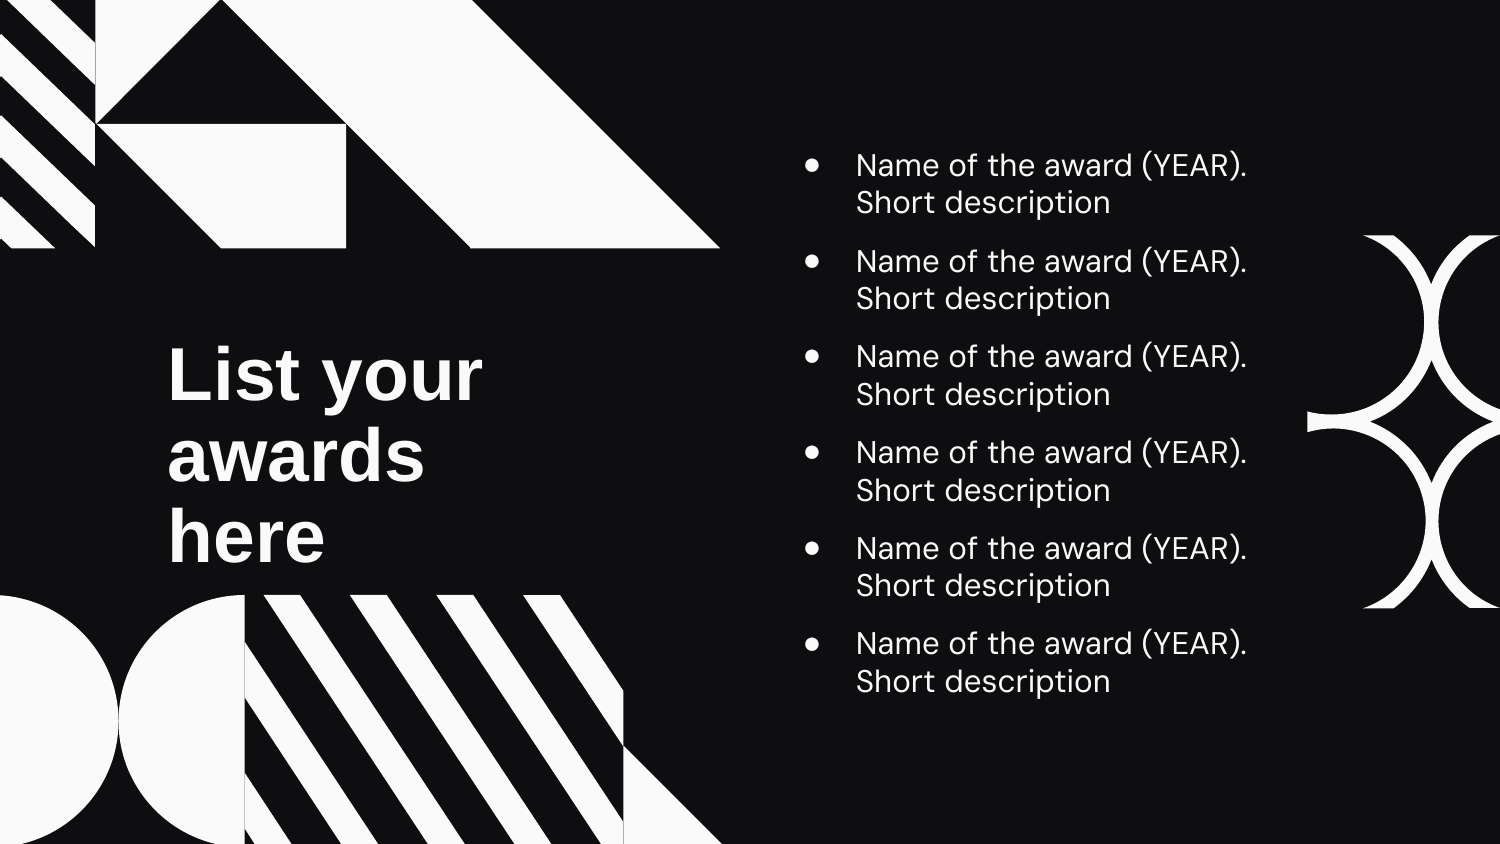

Name of the award (YEAR). Short description
Name of the award (YEAR). Short description
Name of the award (YEAR). Short description
Name of the award (YEAR). Short description
Name of the award (YEAR). Short description
Name of the award (YEAR). Short description
# List your awards here